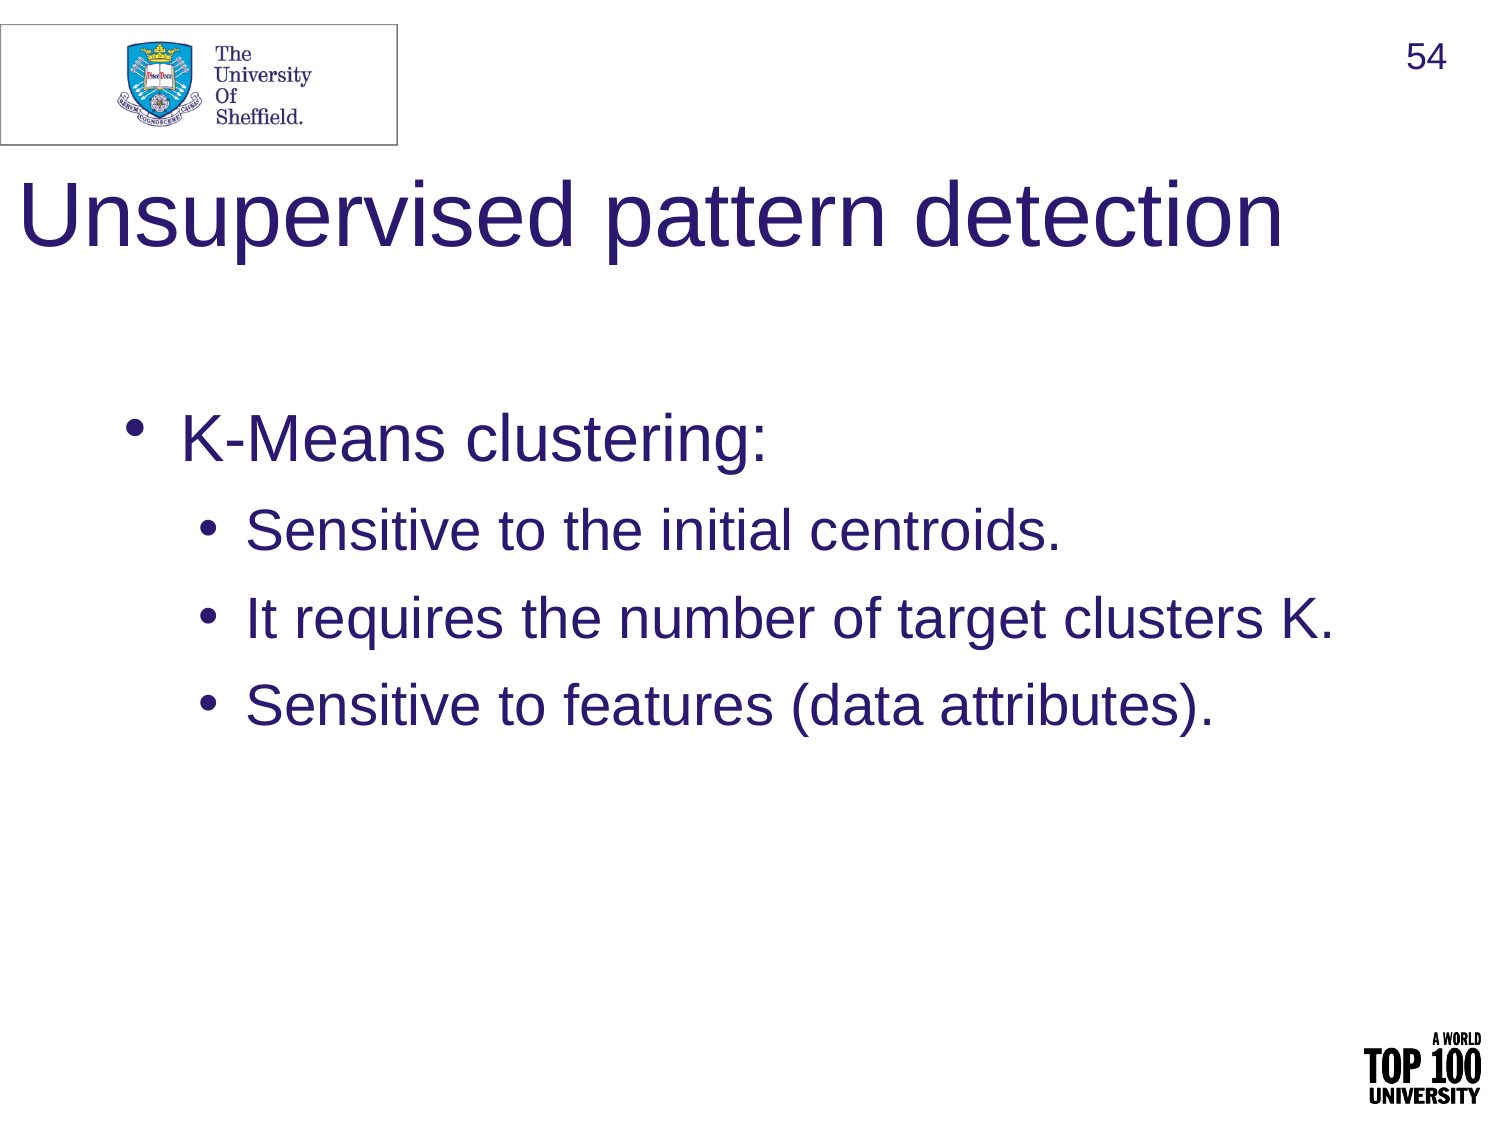

54
Unsupervised pattern detection
K-Means clustering:
Sensitive to the initial centroids.
It requires the number of target clusters K.
Sensitive to features (data attributes).